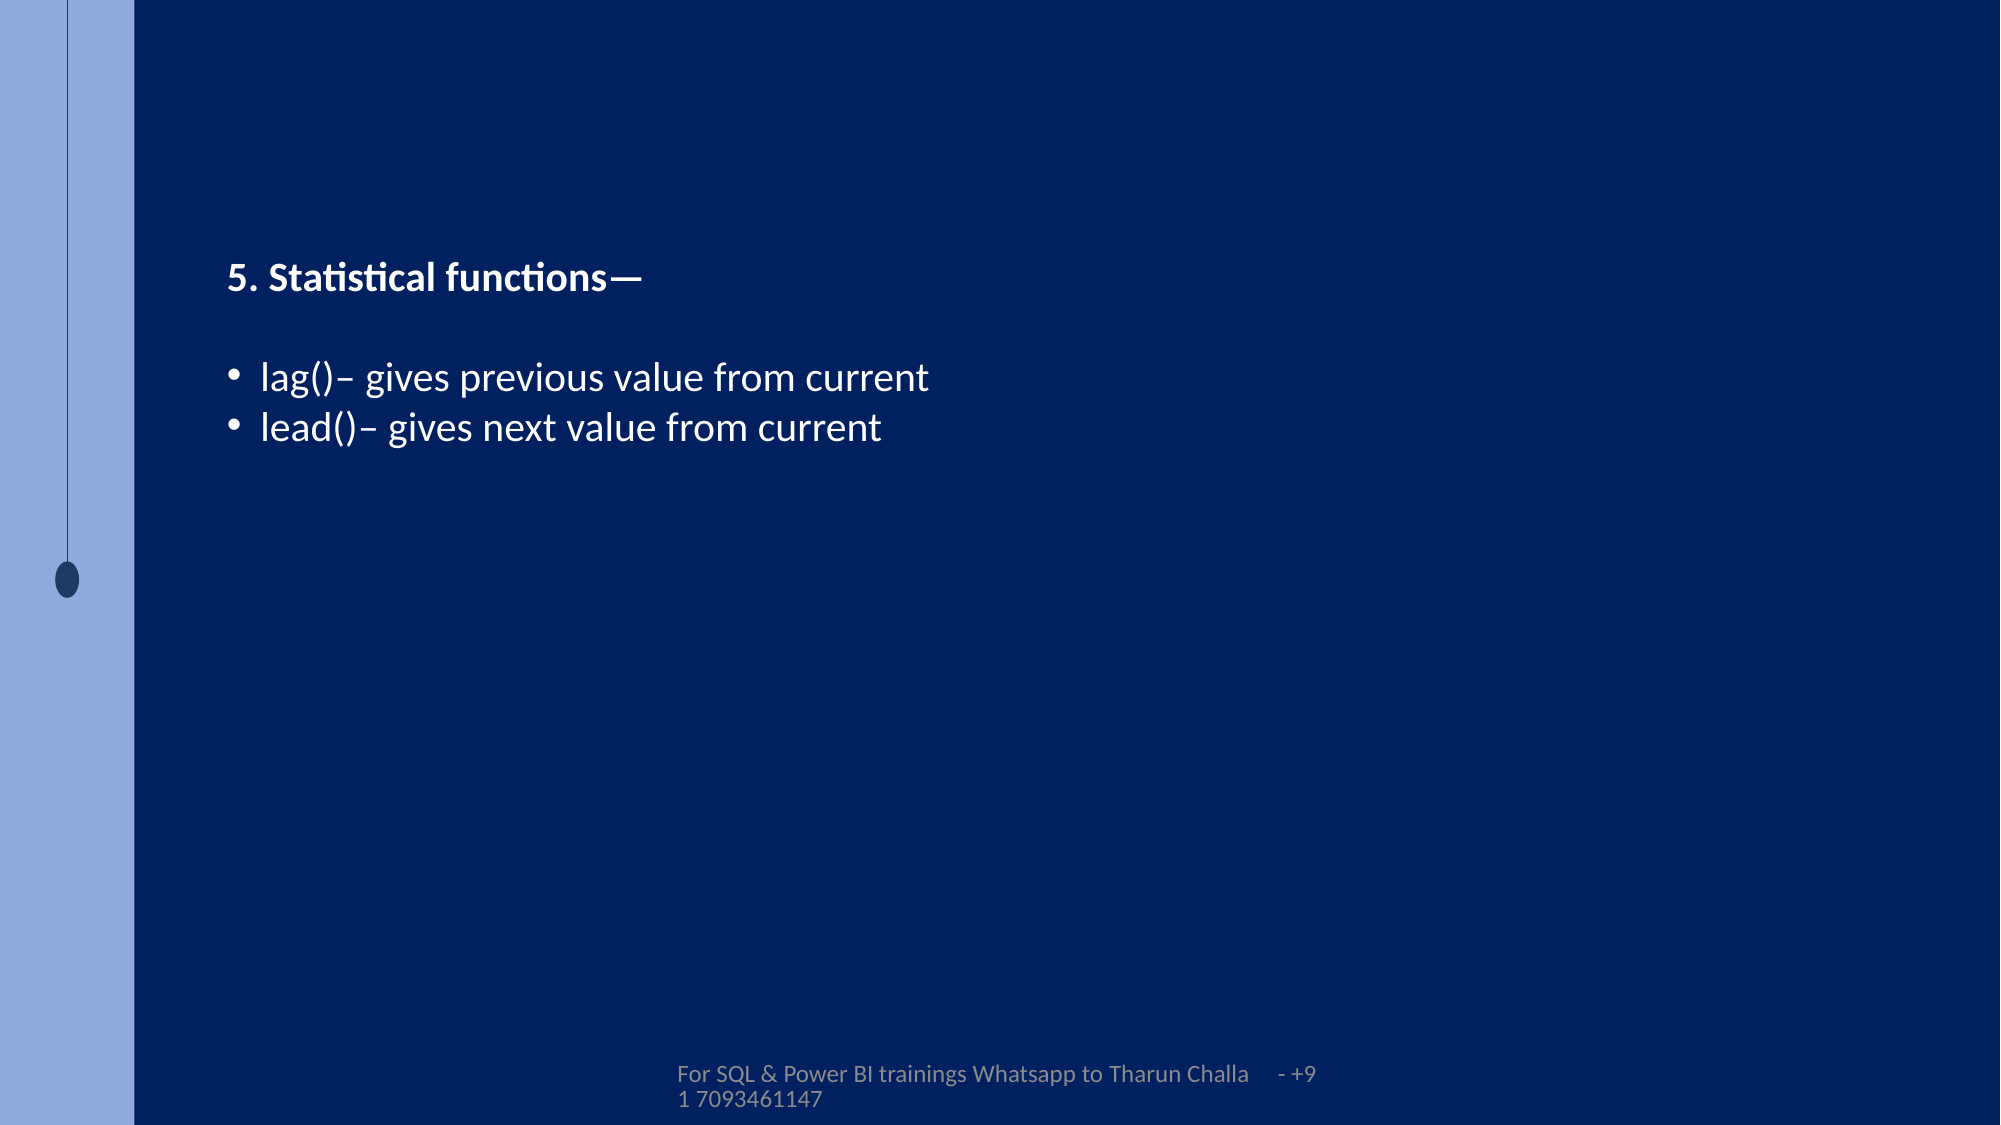

5. Statistical functions—

  lag()– gives previous value from current
  lead()– gives next value from current

For SQL & Power BI trainings Whatsapp to Tharun Challa     - +91 7093461147